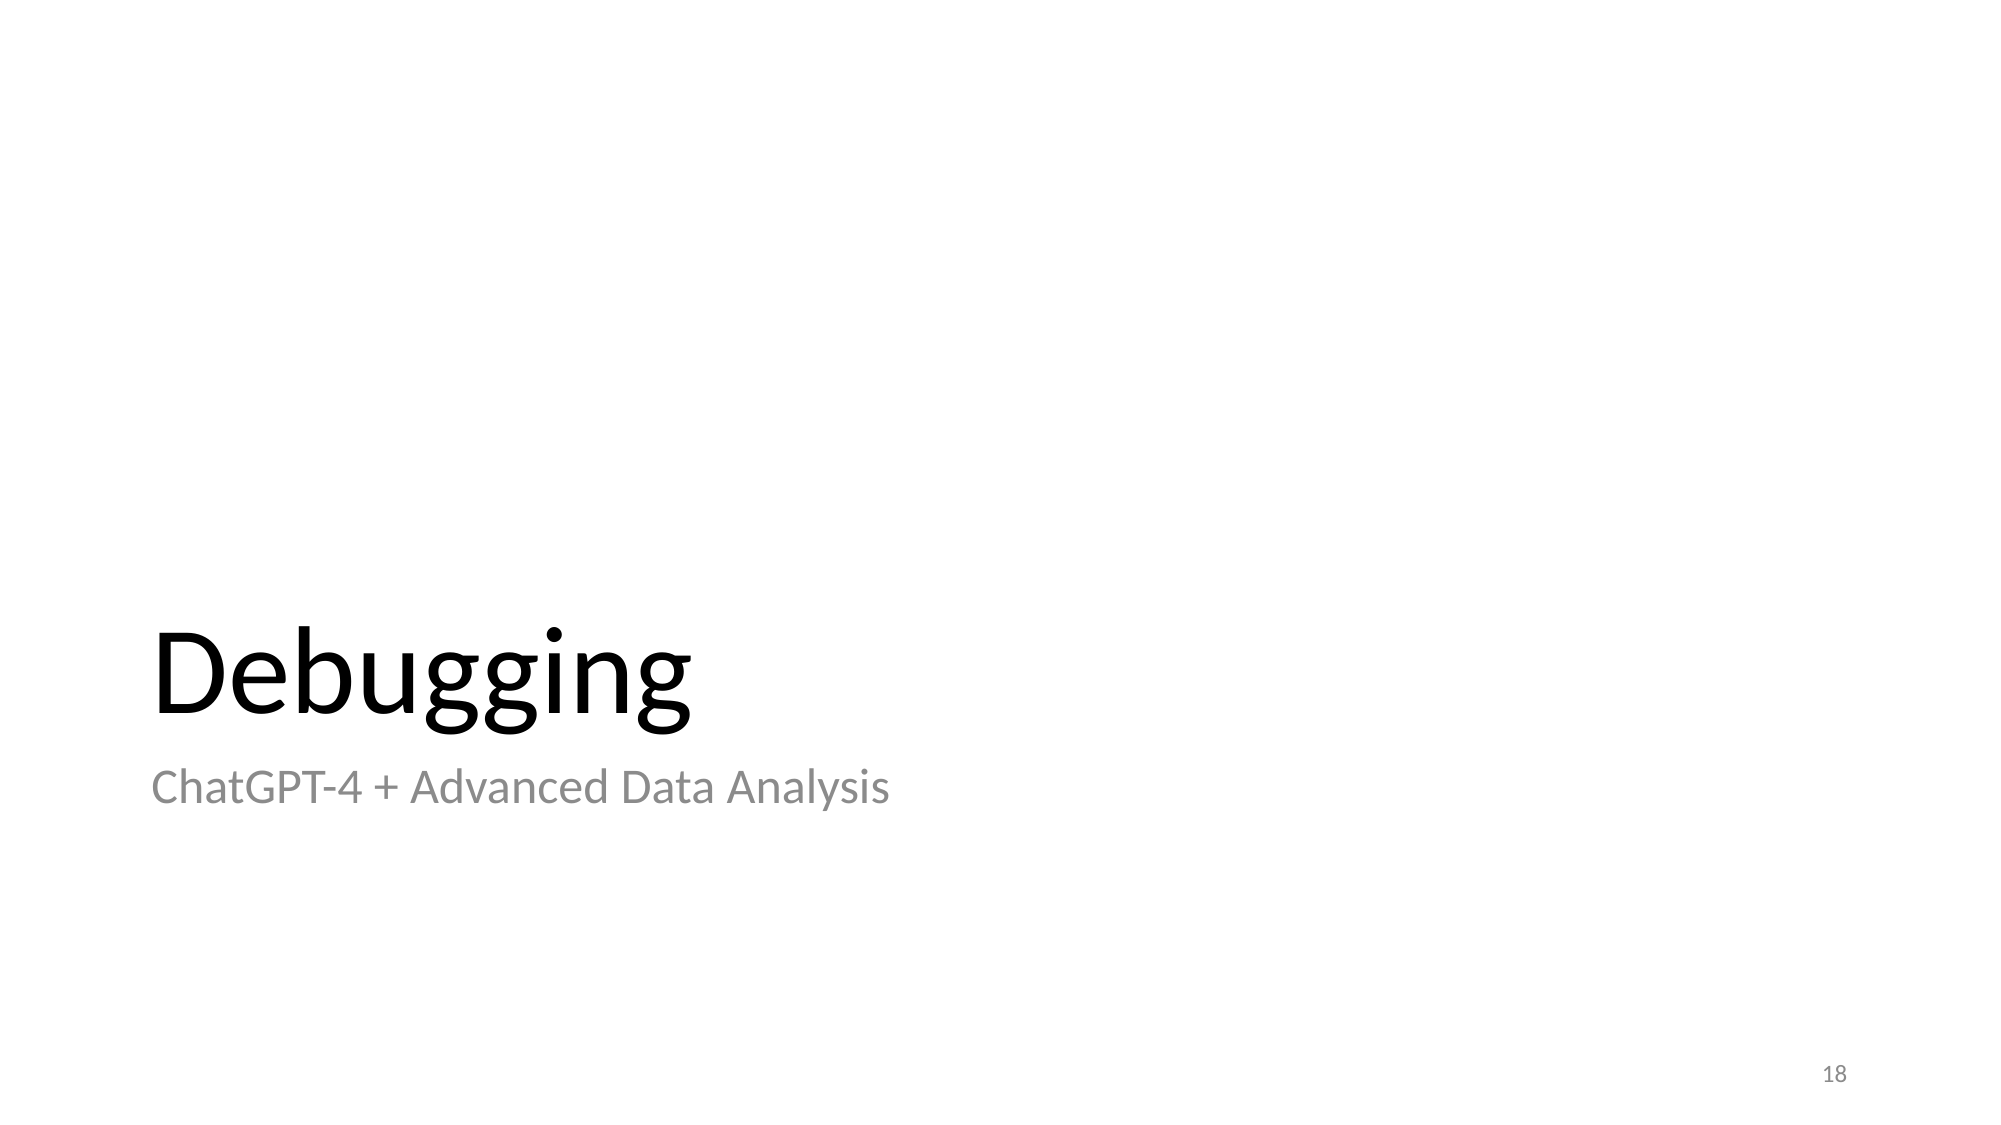

# Debugging
ChatGPT-4 + Advanced Data Analysis
18